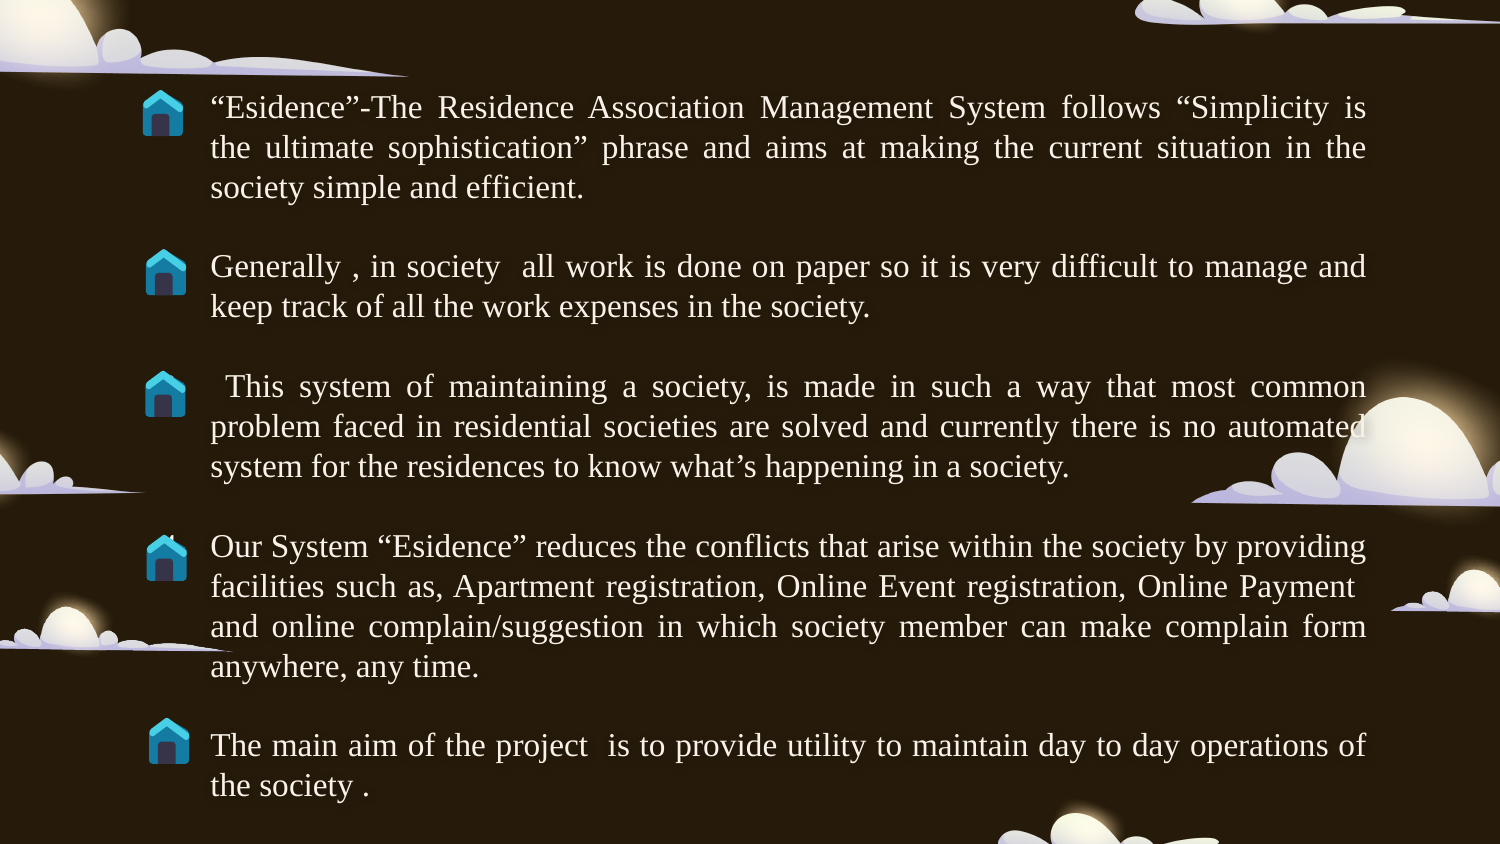

“Esidence”-The Residence Association Management System follows “Simplicity is the ultimate sophistication” phrase and aims at making the current situation in the society simple and efficient.

Generally , in society  all work is done on paper so it is very difficult to manage and keep track of all the work expenses in the society.

 This system of maintaining a society, is made in such a way that most common problem faced in residential societies are solved and currently there is no automated system for the residences to know what’s happening in a society.

Our System “Esidence” reduces the conflicts that arise within the society by providing facilities such as, Apartment registration, Online Event registration, Online Payment  and online complain/suggestion in which society member can make complain form anywhere, any time.

The main aim of the project  is to provide utility to maintain day to day operations of the society .